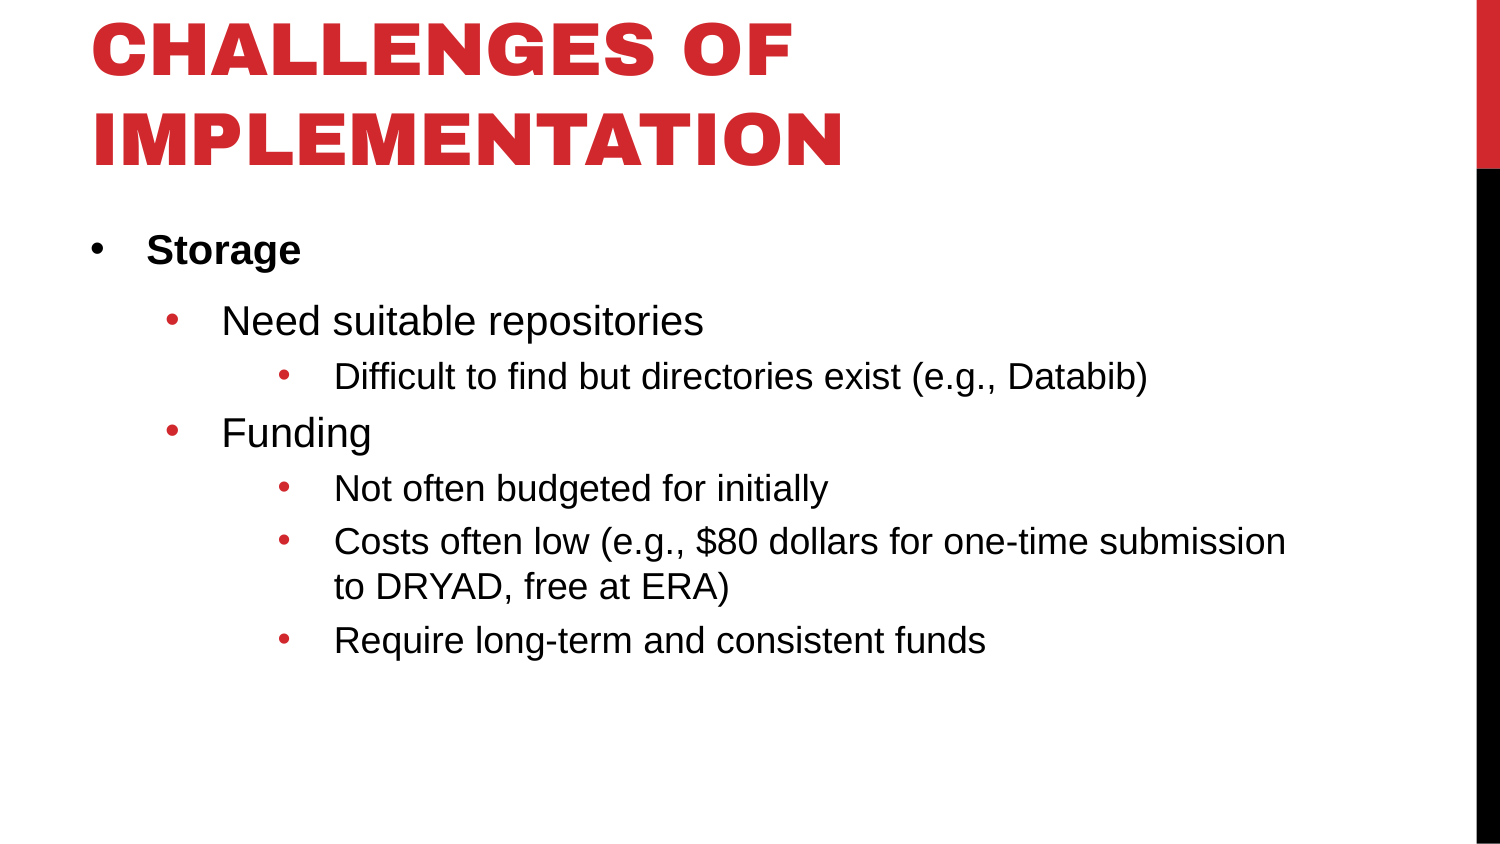

# Challenges of Implementation
Storage
Need suitable repositories
Difficult to find but directories exist (e.g., Databib)
Funding
Not often budgeted for initially
Costs often low (e.g., $80 dollars for one-time submission to DRYAD, free at ERA)
Require long-term and consistent funds